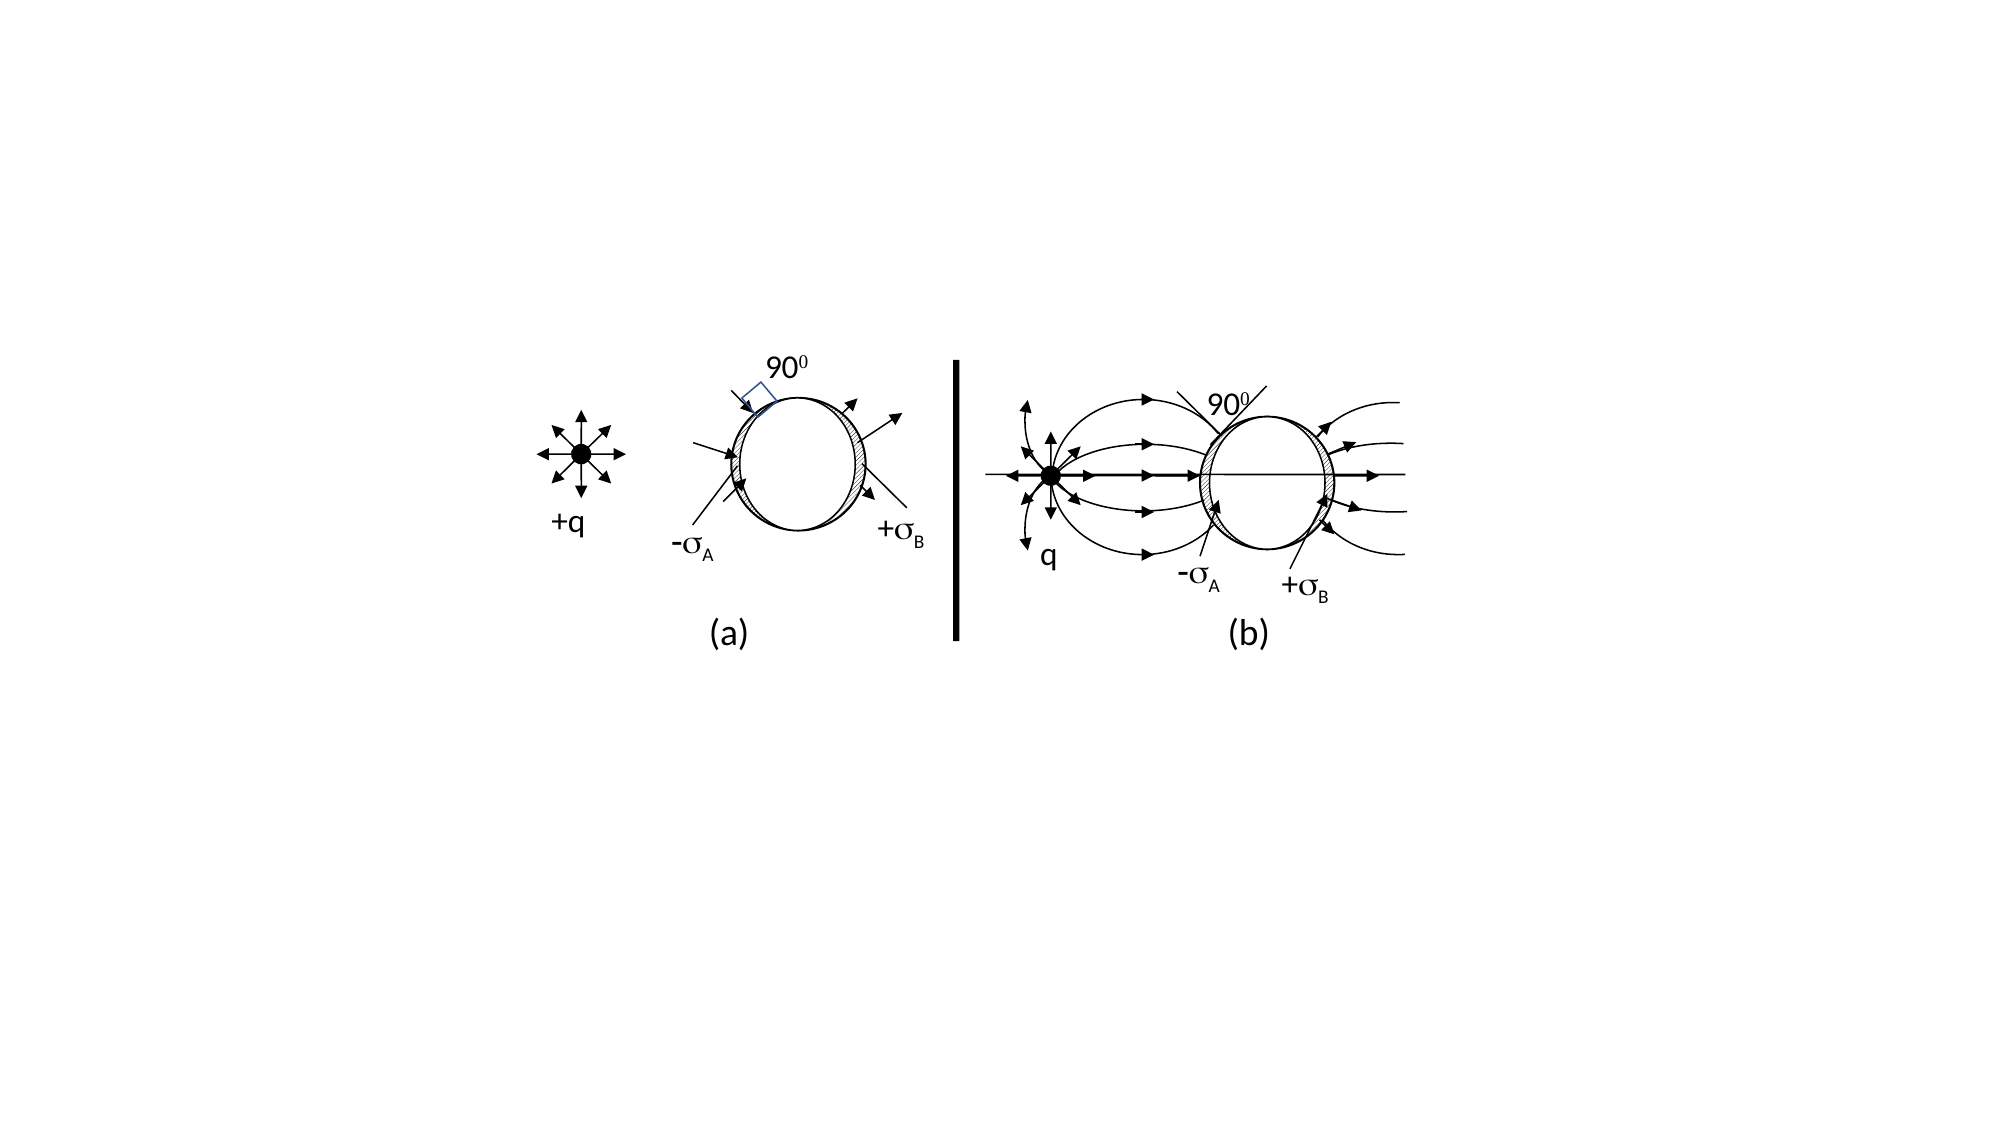

900

900

+q

+σB

−σA

q
−σA

+σB
(a)
(b)